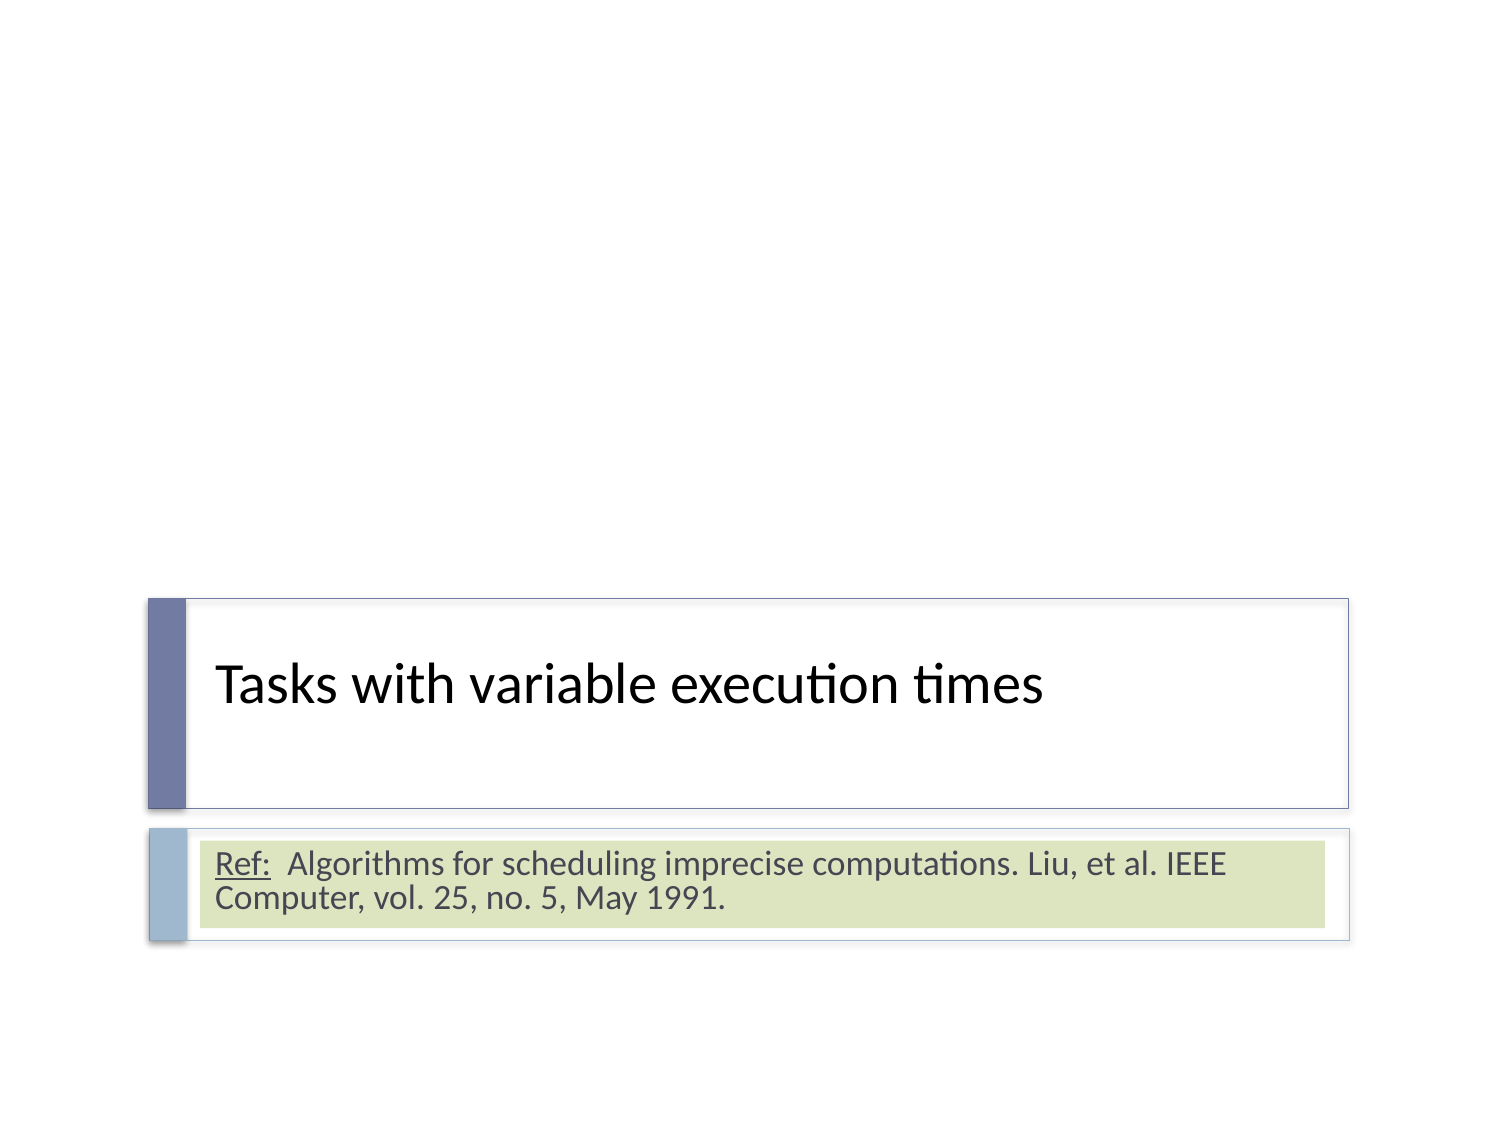

# Tasks with variable execution times
Ref:  Algorithms for scheduling imprecise computations. Liu, et al. IEEE Computer, vol. 25, no. 5, May 1991.